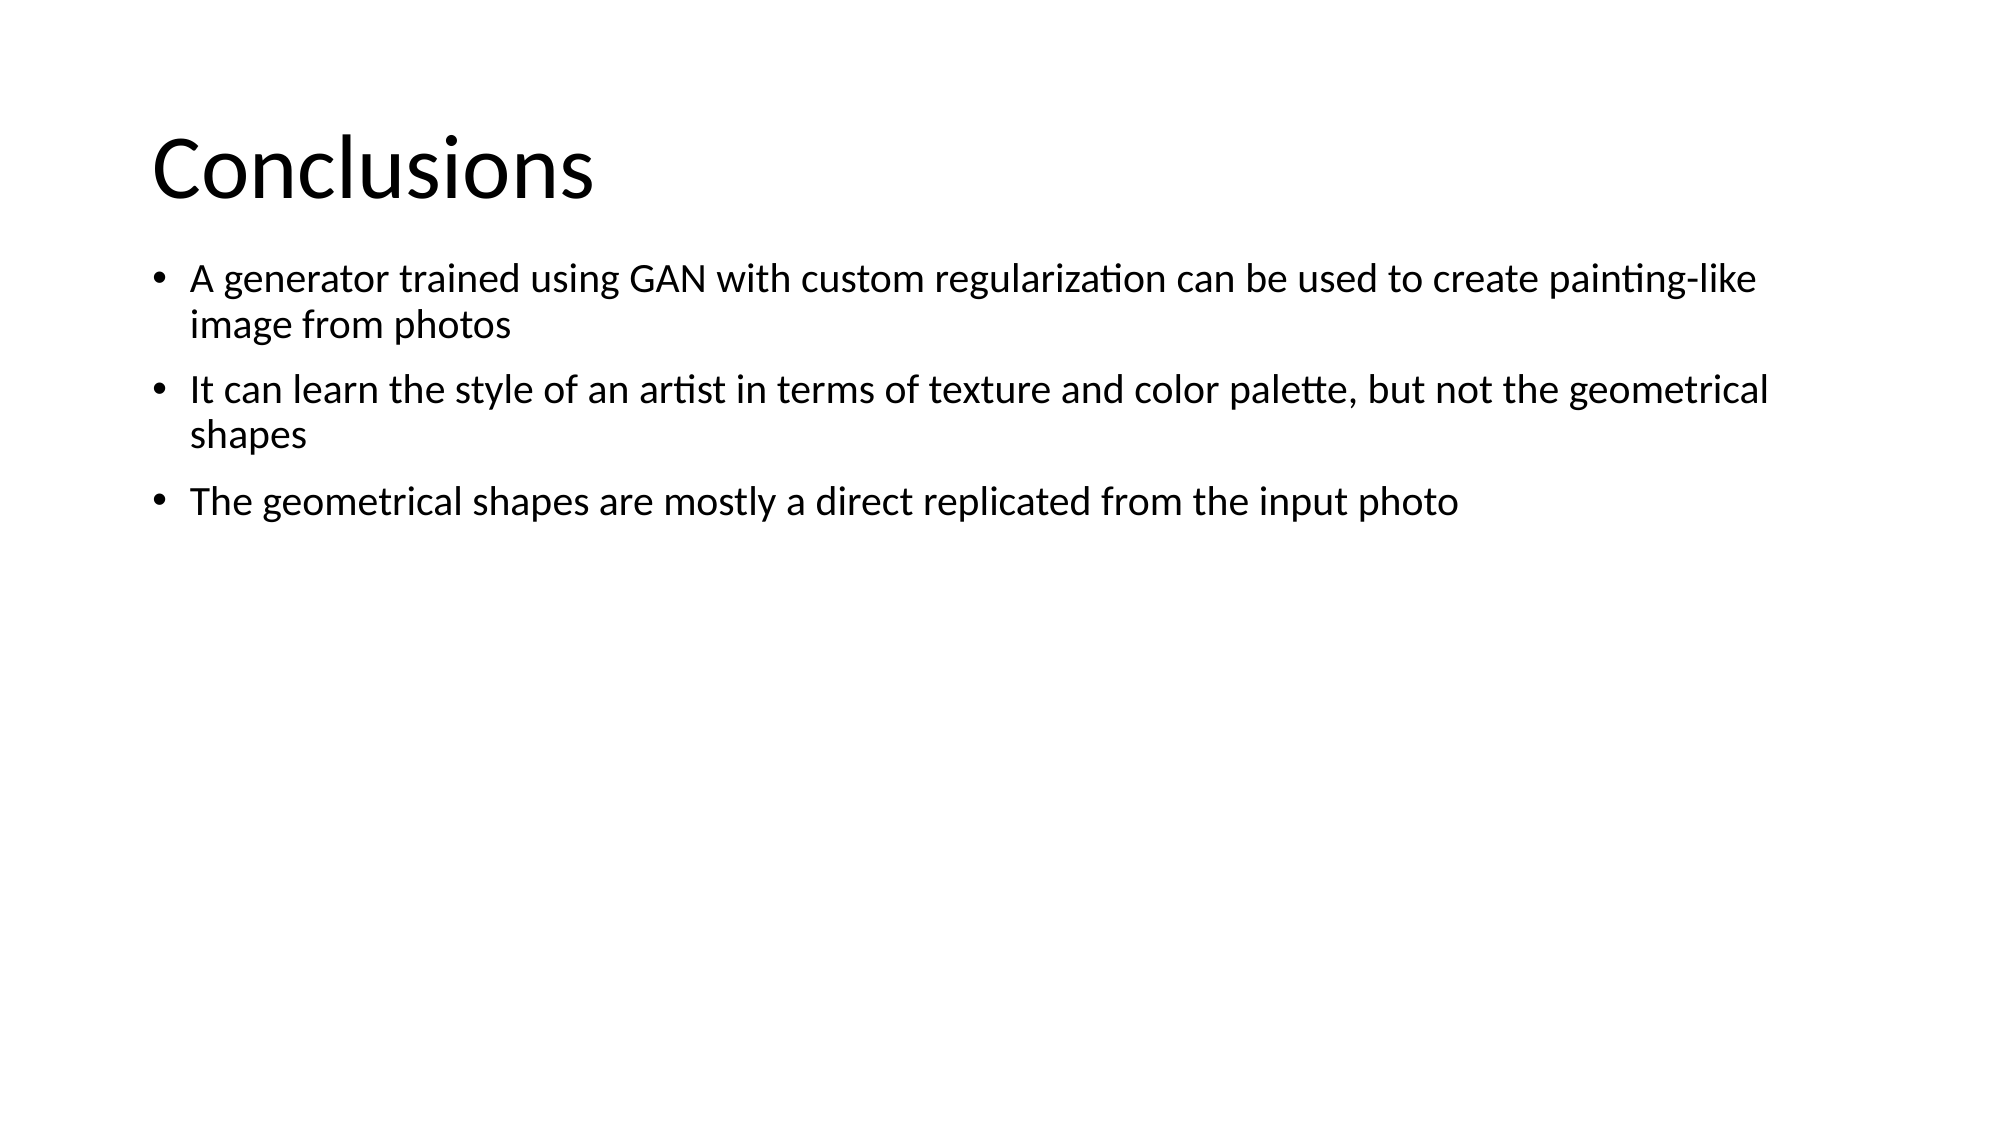

# Conclusions
A generator trained using GAN with custom regularization can be used to create painting-like image from photos
It can learn the style of an artist in terms of texture and color palette, but not the geometrical shapes
The geometrical shapes are mostly a direct replicated from the input photo